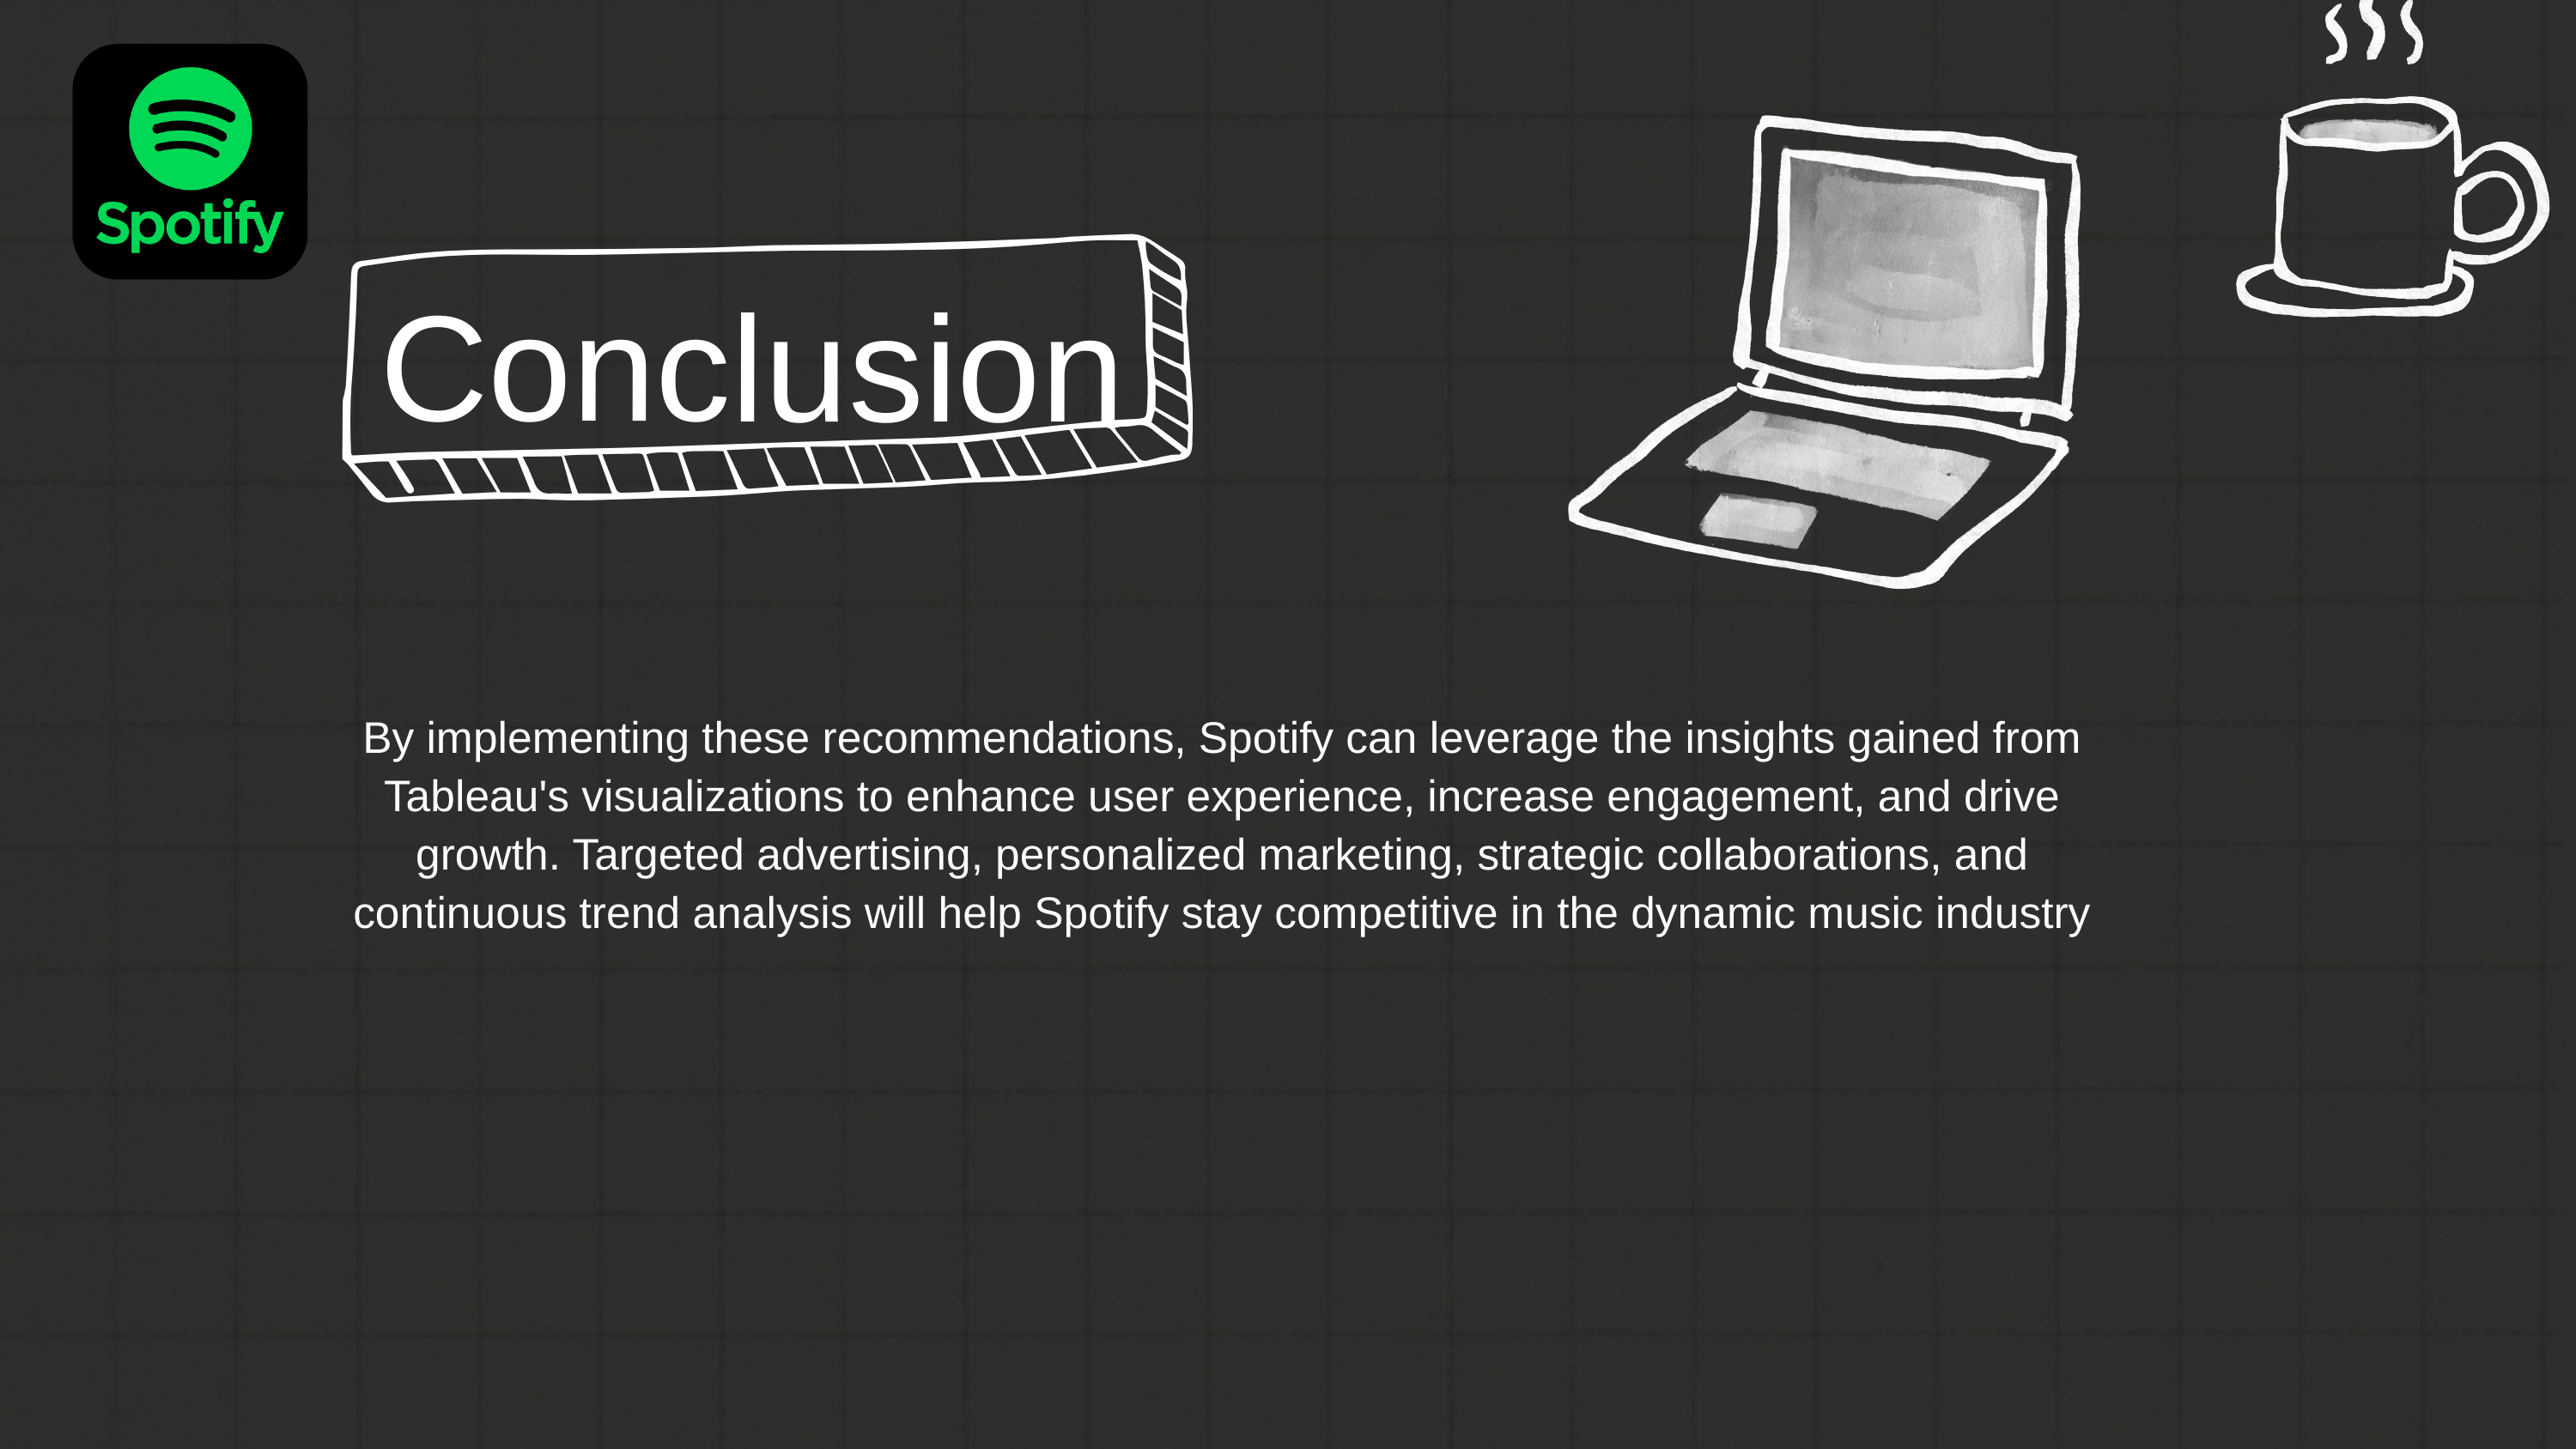

Conclusion
By implementing these recommendations, Spotify can leverage the insights gained from Tableau's visualizations to enhance user experience, increase engagement, and drive growth. Targeted advertising, personalized marketing, strategic collaborations, and continuous trend analysis will help Spotify stay competitive in the dynamic music industry